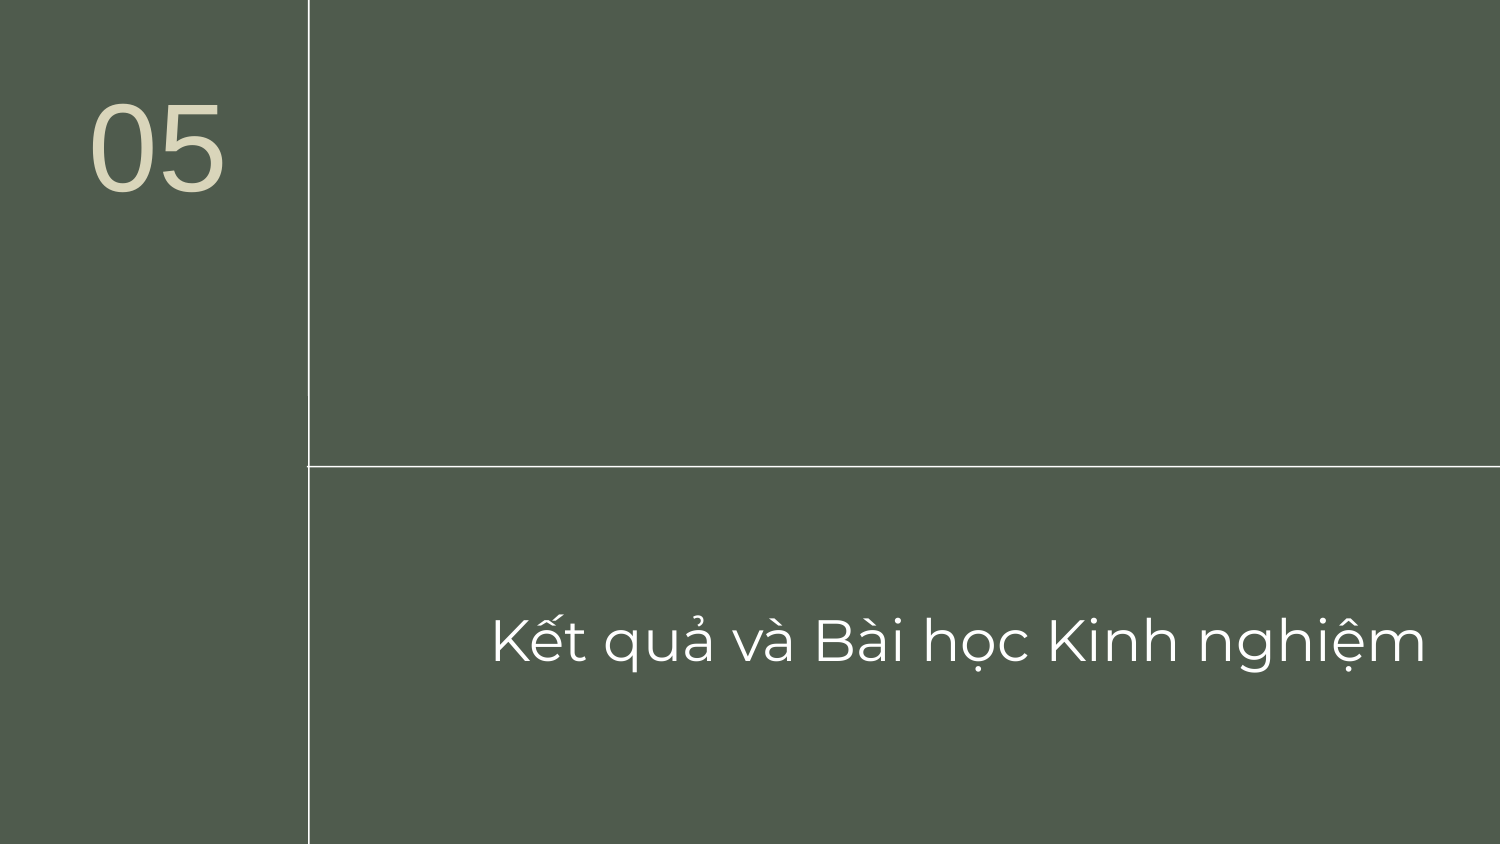

05
# Kết quả và Bài học Kinh nghiệm